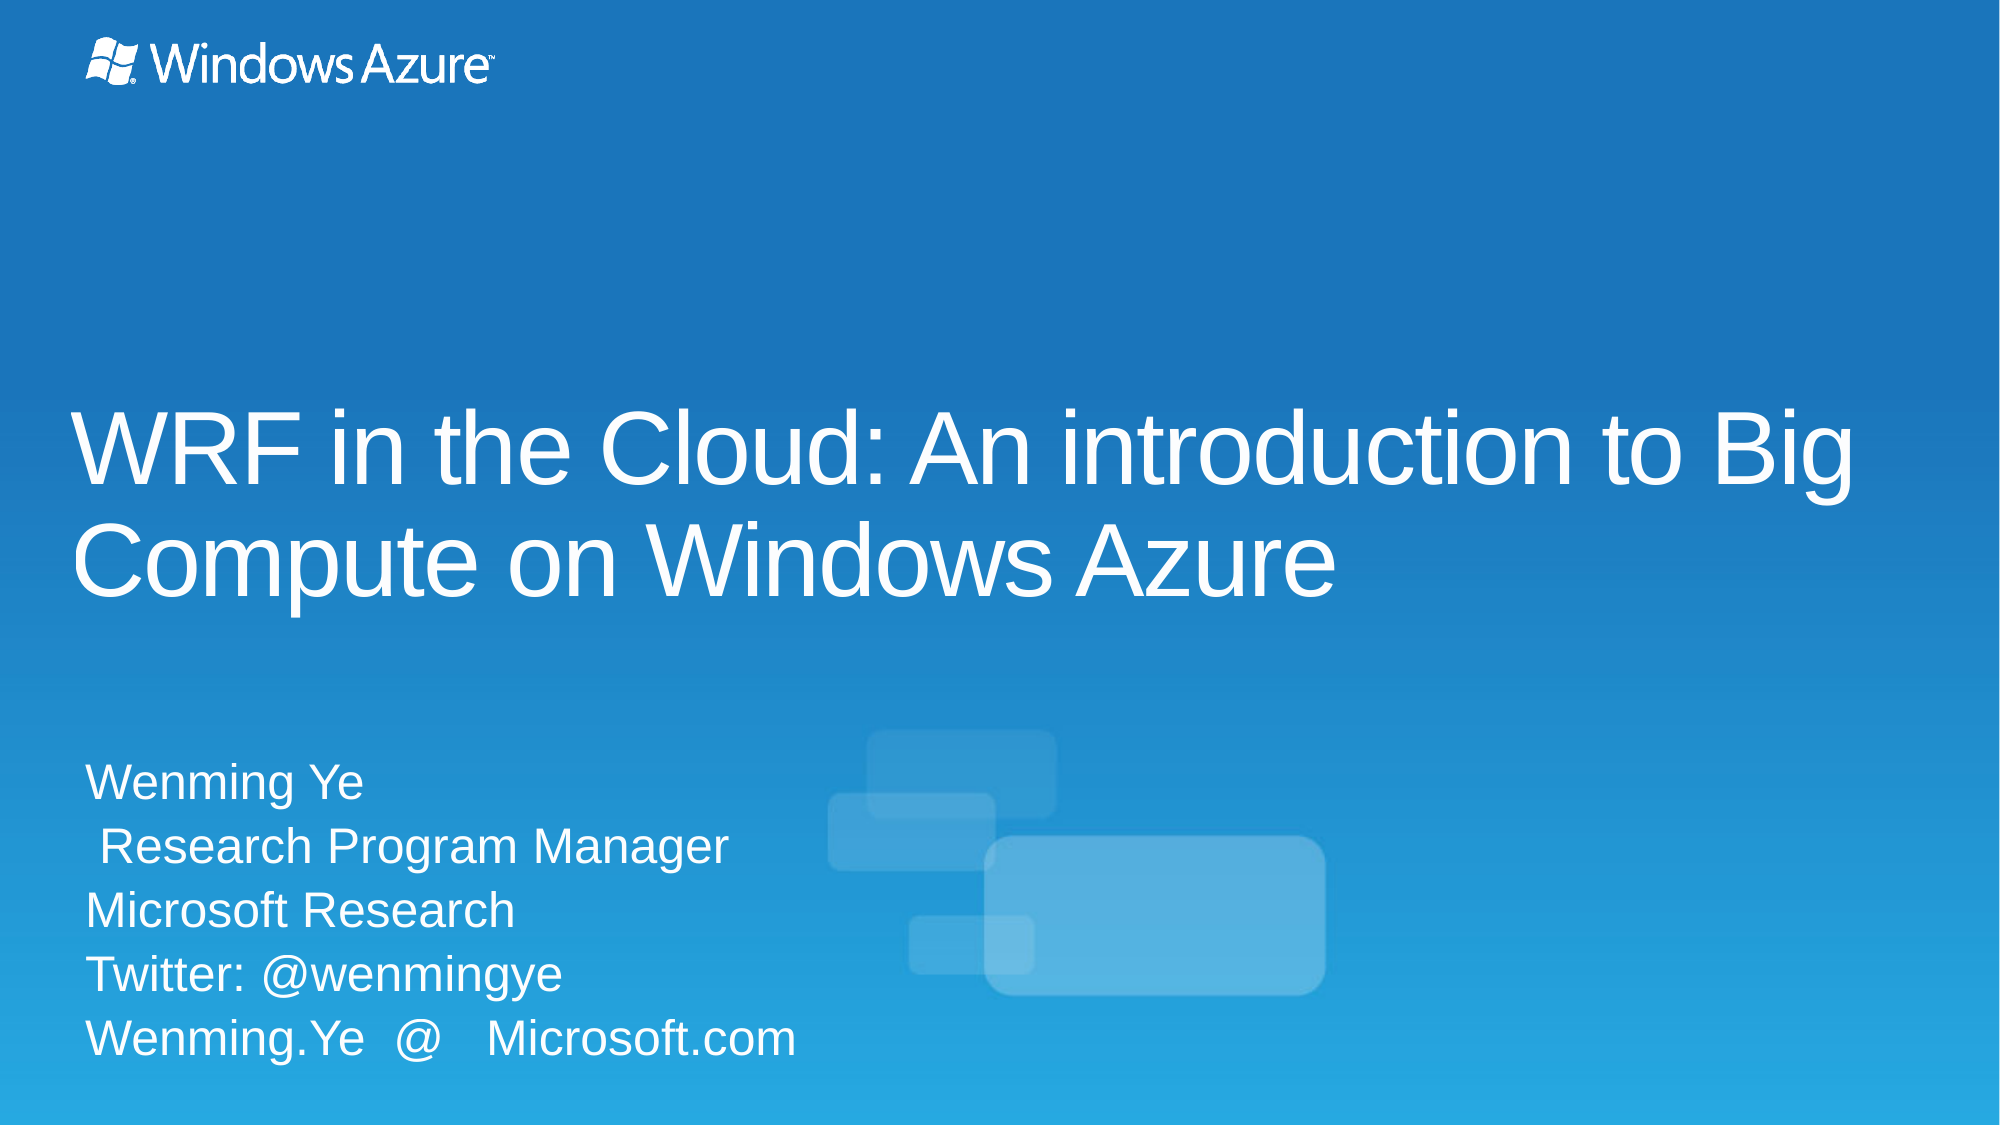

# WRF in the Cloud: An introduction to Big Compute on Windows Azure
Wenming Ye
 Research Program Manager
Microsoft Research
Twitter: @wenmingye
Wenming.Ye  @   Microsoft.com